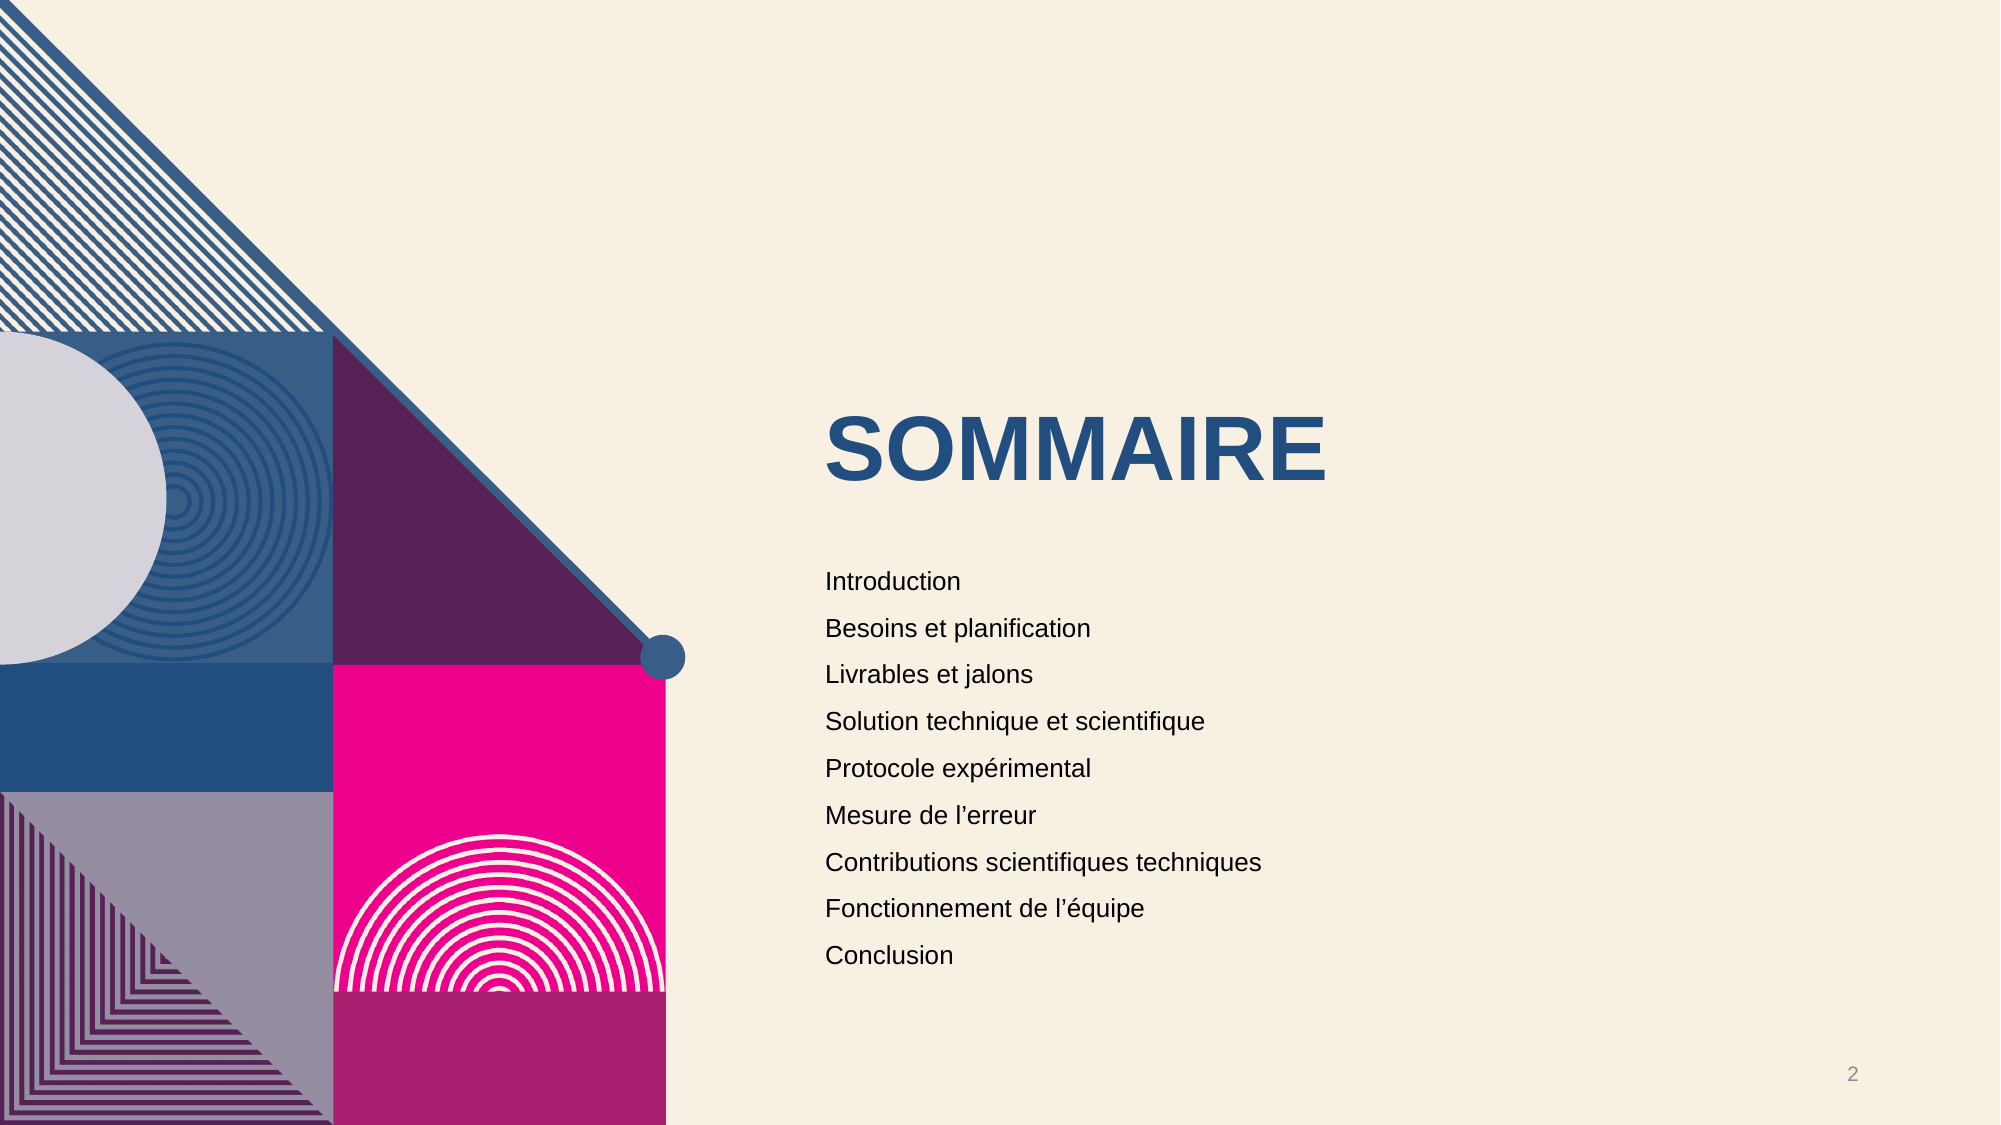

# sommaire
Introduction
Besoins et planification
Livrables et jalons
Solution technique et scientifique
Protocole expérimental
Mesure de l’erreur
Contributions scientifiques techniques
Fonctionnement de l’équipe
Conclusion

2